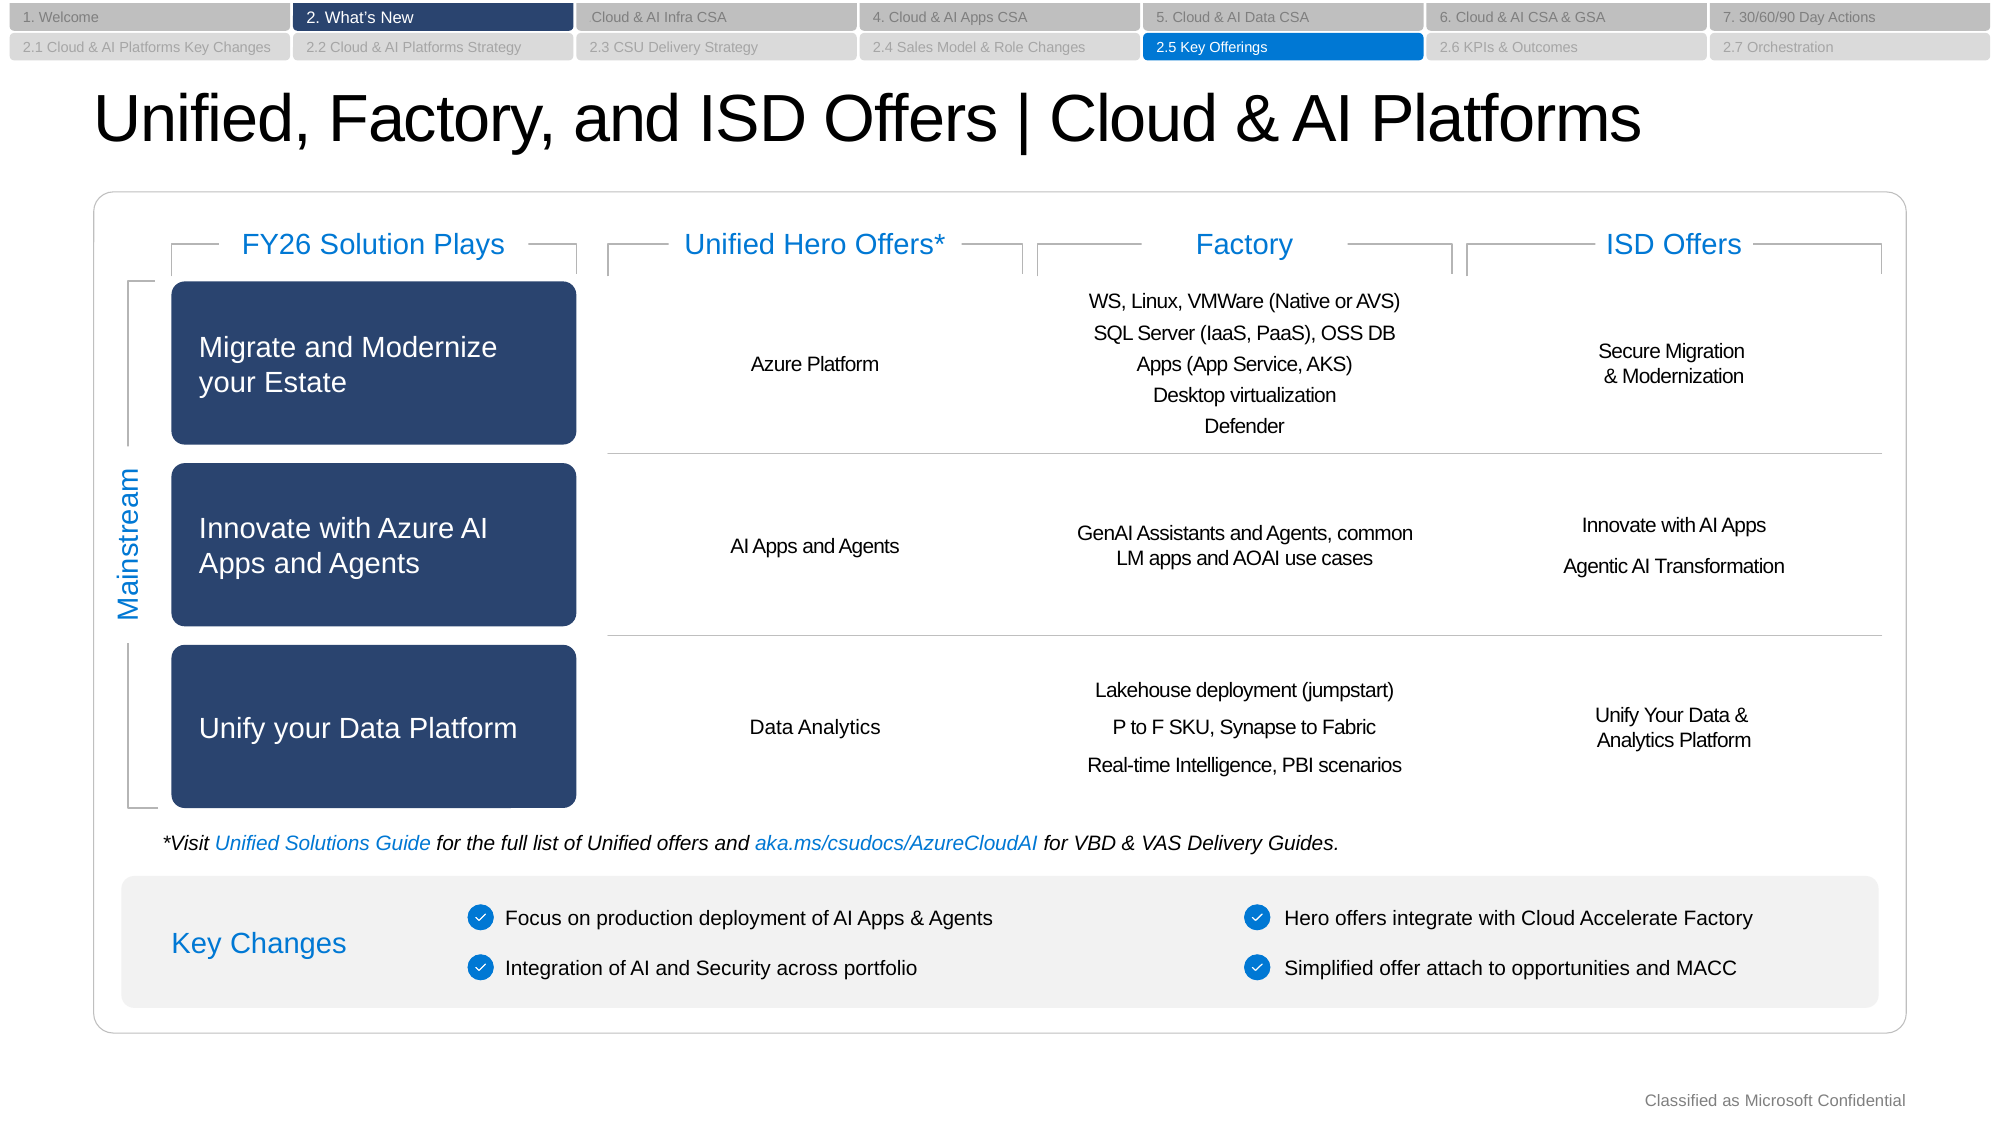

1. Welcome
2. What’s New
4. Cloud & AI Infra CSA
4. Cloud & AI Apps CSA
5. Cloud & AI Data CSA
6. Cloud & AI CSA & GSA
7. 30/60/90 Day Actions
2.1 Cloud & AI Platforms Key Changes
2.2 Cloud & AI Platforms Strategy
2.3 CSU Delivery Strategy
2.4 Sales Model & Role Changes
2.5 Key Offerings
2.6 KPIs & Outcomes
2.7 Orchestration
# Unified, Factory, and ISD Offers | Cloud & AI Platforms

FY26 Solution Plays
Unified Hero Offers*
Factory
ISD Offers

Migrate and Modernize
your Estate
WS, Linux, VMWare (Native or AVS)
SQL Server (IaaS, PaaS), OSS DB
Apps (App Service, AKS)
Desktop virtualization
Defender
Secure Migration
& Modernization
Azure Platform
Innovate with Azure AI
Apps and Agents
Innovate with AI Apps
Agentic AI Transformation
GenAI Assistants and Agents, common LM apps and AOAI use cases
Mainstream

AI Apps and Agents
Unify your Data Platform
Lakehouse deployment (jumpstart)
P to F SKU, Synapse to Fabric
Real-time Intelligence, PBI scenarios
Unify Your Data &
Analytics Platform
Data Analytics
*Visit Unified Solutions Guide for the full list of Unified offers and aka.ms/csudocs/AzureCloudAI for VBD & VAS Delivery Guides.

Focus on production deployment of AI Apps & Agents
Integration of AI and Security across portfolio
Hero offers integrate with Cloud Accelerate Factory
Simplified offer attach to opportunities and MACC

Key Changes